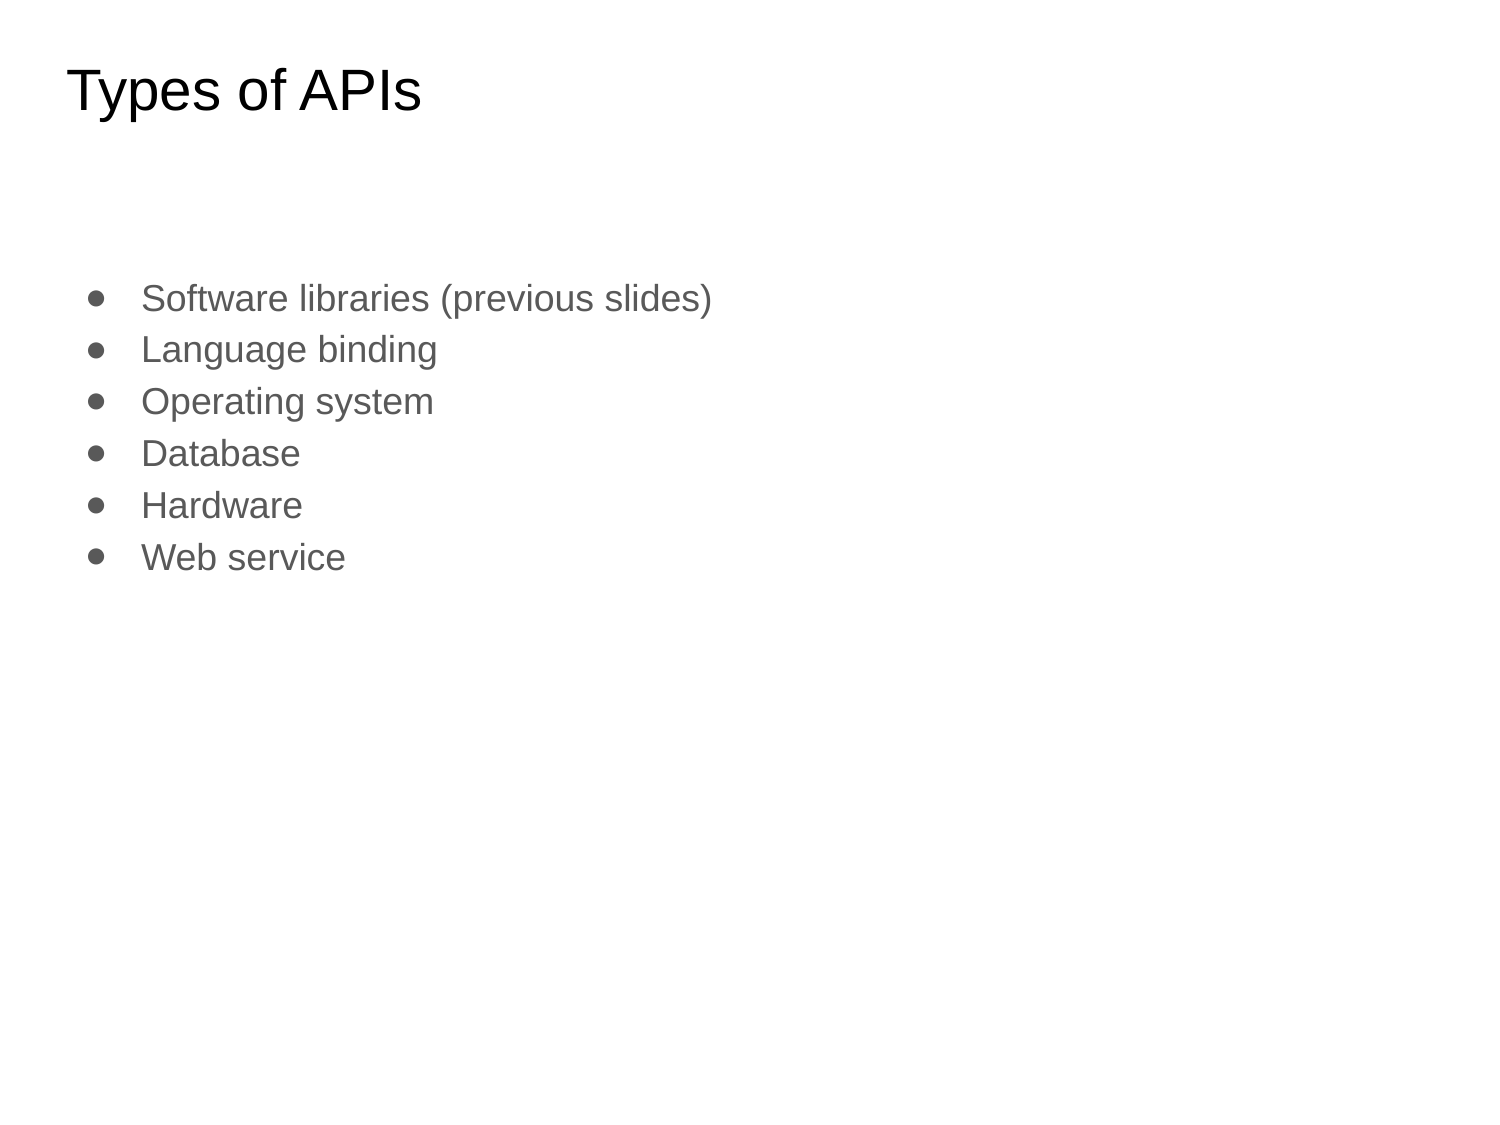

# Types of APIs
Software libraries (previous slides)
Language binding
Operating system
Database
Hardware
Web service